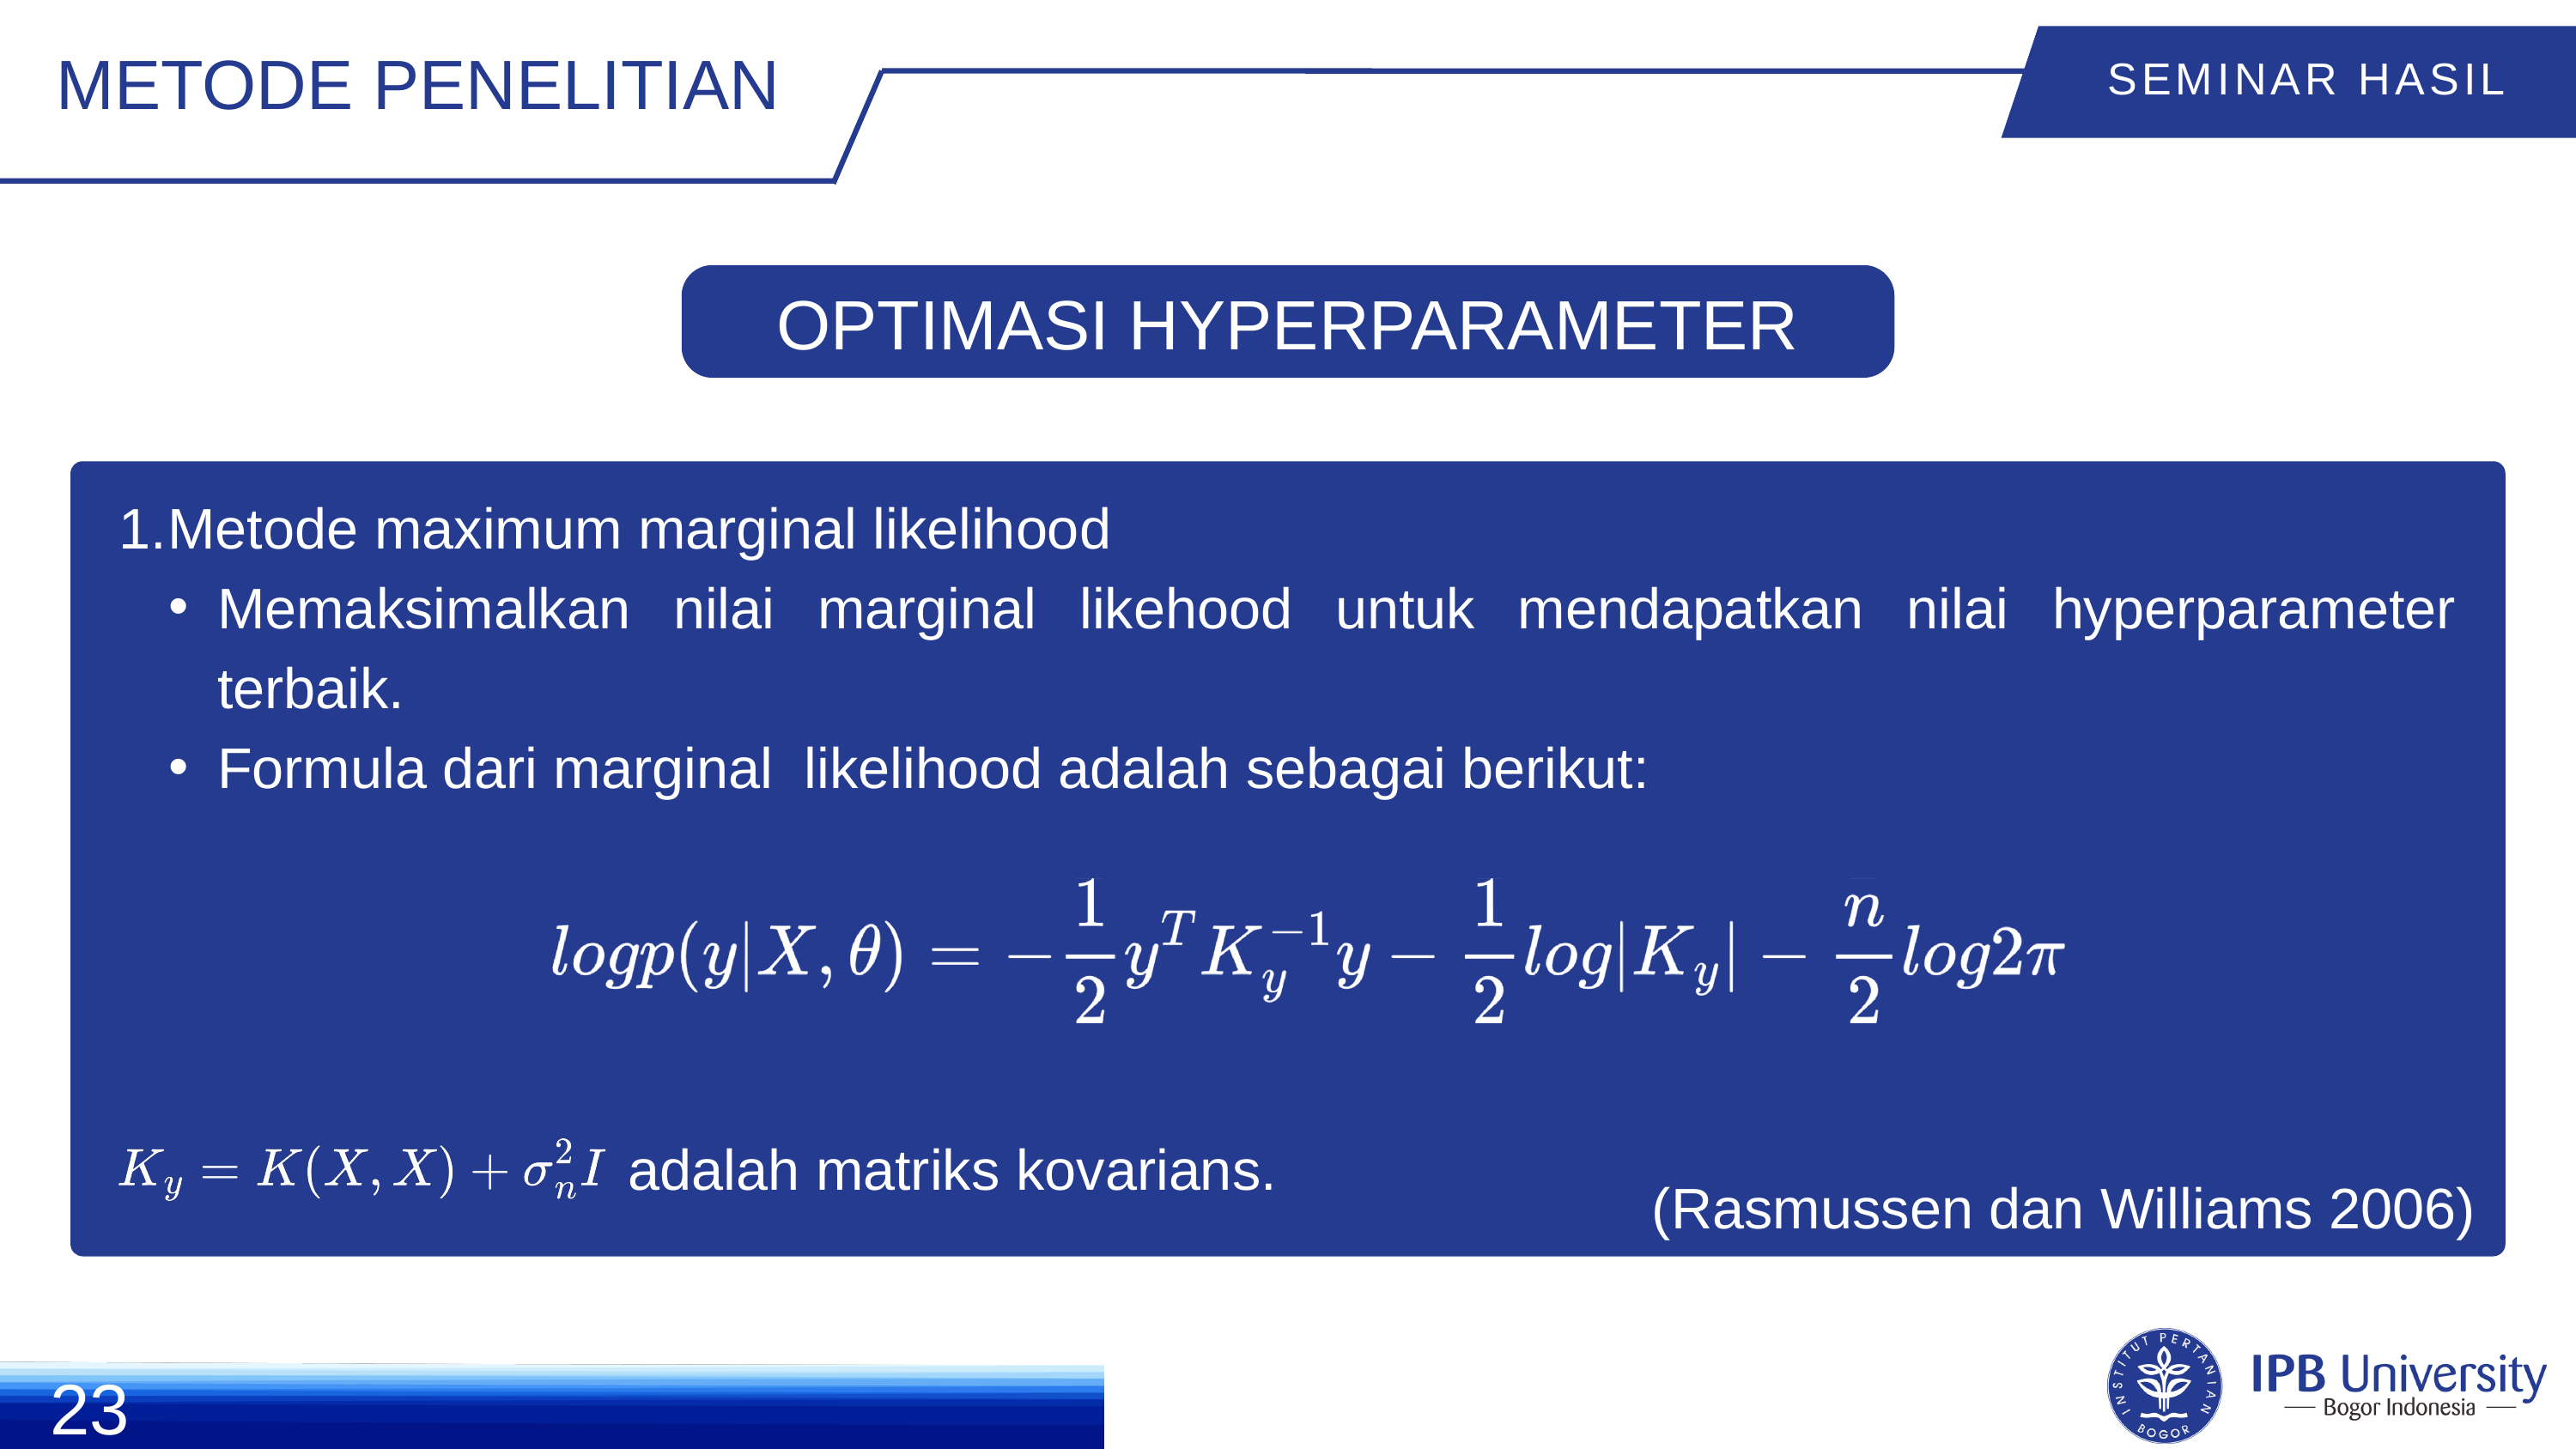

METODE PENELITIAN

SEMINAR HASIL

OPTIMASI HYPERPARAMETER

Metode maximum marginal likelihood

Memaksimalkan nilai marginal likehood untuk mendapatkan nilai hyperparameter terbaik.
Formula dari marginal  likelihood adalah sebagai berikut:

                                adalah matriks kovarians.

(Rasmussen dan Williams 2006)

23